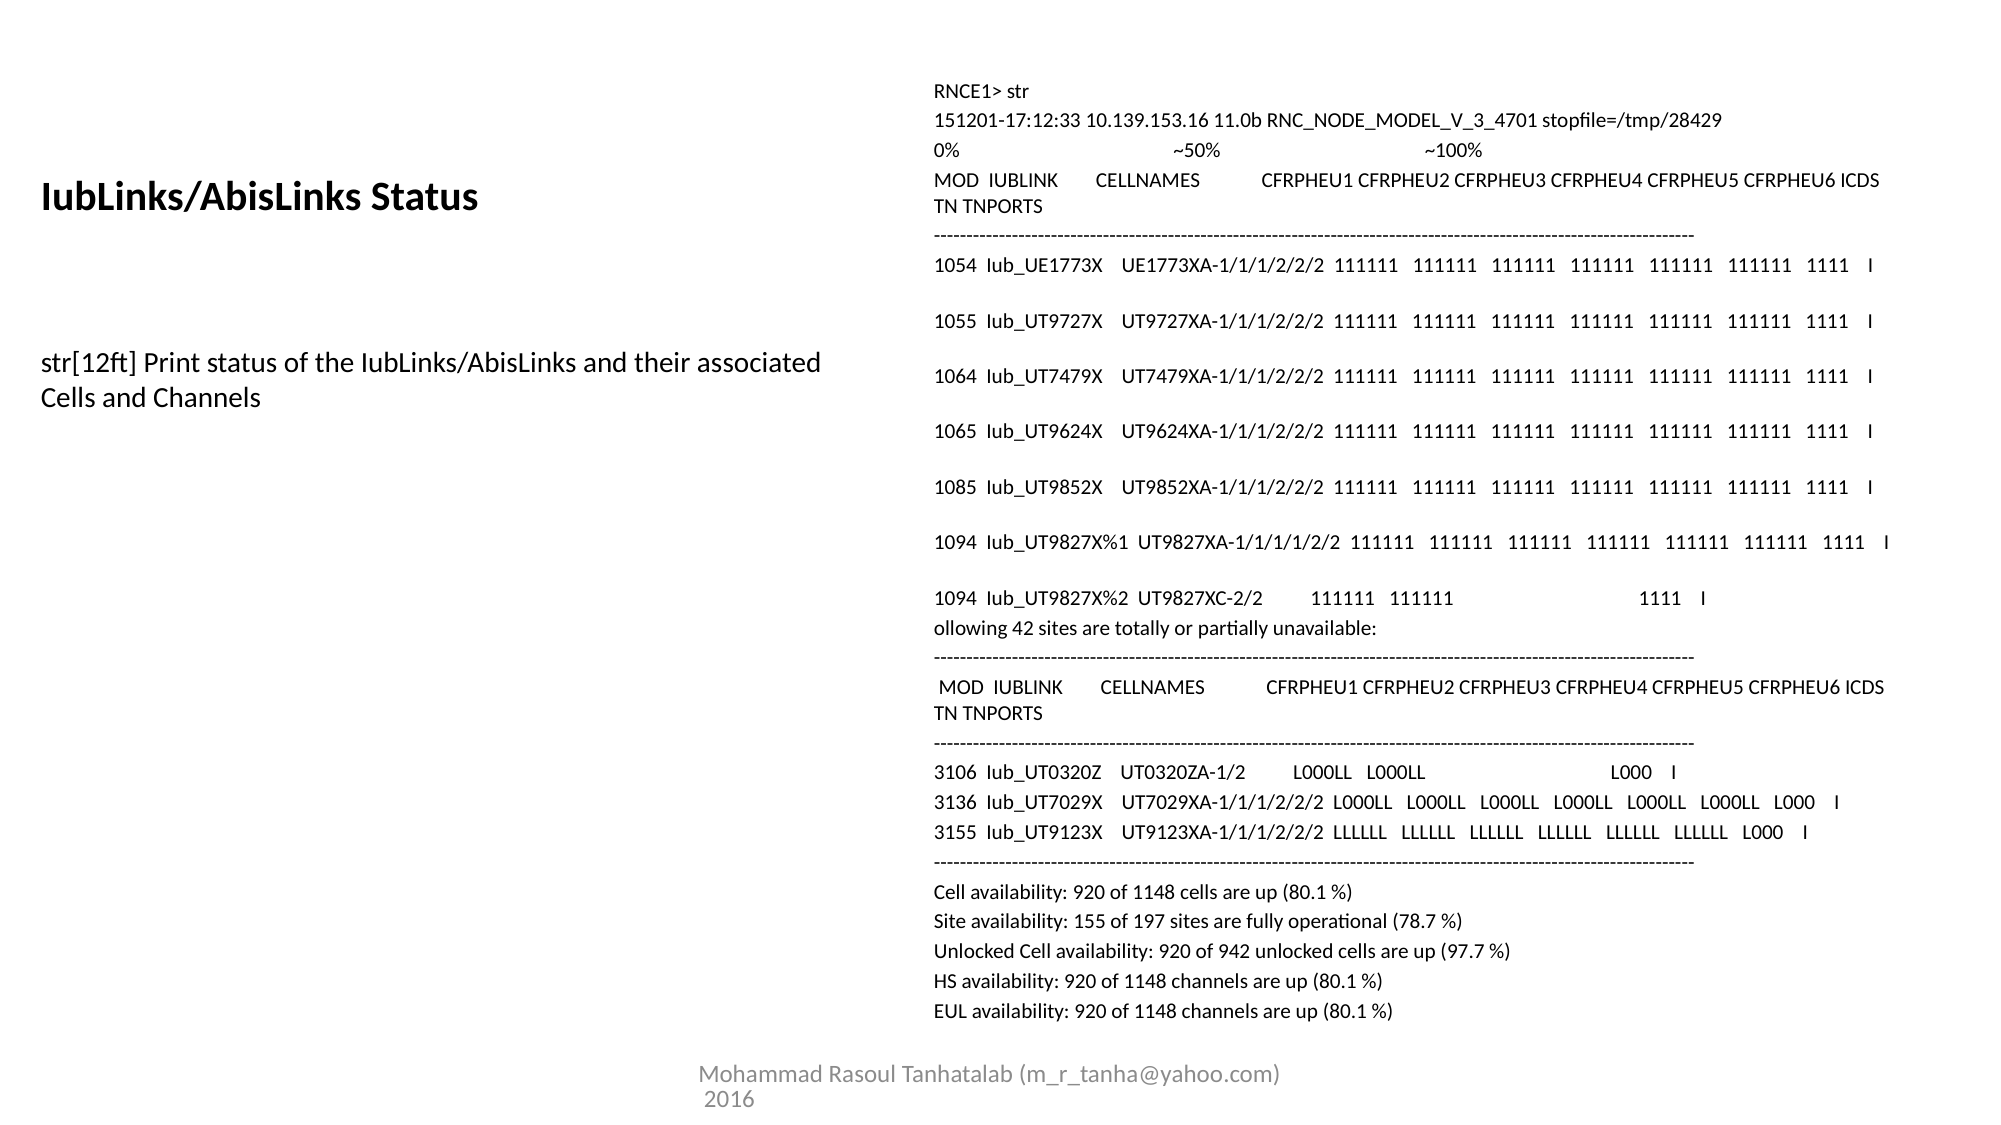

RNCE1> str
151201-17:12:33 10.139.153.16 11.0b RNC_NODE_MODEL_V_3_4701 stopfile=/tmp/28429
0%                                             ~50%                                           ~100%
MOD  IUBLINK        CELLNAMES             CFRPHEU1 CFRPHEU2 CFRPHEU3 CFRPHEU4 CFRPHEU5 CFRPHEU6 ICDS   TN TNPORTS
---------------------------------------------------------------------------------------------------------------------
1054  Iub_UE1773X    UE1773XA-1/1/1/2/2/2  111111   111111   111111   111111   111111   111111   1111    I
1055  Iub_UT9727X    UT9727XA-1/1/1/2/2/2  111111   111111   111111   111111   111111   111111   1111    I
1064  Iub_UT7479X    UT7479XA-1/1/1/2/2/2  111111   111111   111111   111111   111111   111111   1111    I
1065  Iub_UT9624X    UT9624XA-1/1/1/2/2/2  111111   111111   111111   111111   111111   111111   1111    I
1085  Iub_UT9852X    UT9852XA-1/1/1/2/2/2  111111   111111   111111   111111   111111   111111   1111    I
1094  Iub_UT9827X%1  UT9827XA-1/1/1/1/2/2  111111   111111   111111   111111   111111   111111   1111    I
1094  Iub_UT9827X%2  UT9827XC-2/2          111111   111111                                       1111    I
ollowing 42 sites are totally or partially unavailable:
---------------------------------------------------------------------------------------------------------------------
 MOD  IUBLINK        CELLNAMES             CFRPHEU1 CFRPHEU2 CFRPHEU3 CFRPHEU4 CFRPHEU5 CFRPHEU6 ICDS   TN TNPORTS
---------------------------------------------------------------------------------------------------------------------
3106  Iub_UT0320Z    UT0320ZA-1/2          L000LL   L000LL                                       L000    I
3136  Iub_UT7029X    UT7029XA-1/1/1/2/2/2  L000LL   L000LL   L000LL   L000LL   L000LL   L000LL   L000    I
3155  Iub_UT9123X    UT9123XA-1/1/1/2/2/2  LLLLLL   LLLLLL   LLLLLL   LLLLLL   LLLLLL   LLLLLL   L000    I
---------------------------------------------------------------------------------------------------------------------
Cell availability: 920 of 1148 cells are up (80.1 %)
Site availability: 155 of 197 sites are fully operational (78.7 %)
Unlocked Cell availability: 920 of 942 unlocked cells are up (97.7 %)
HS availability: 920 of 1148 channels are up (80.1 %)
EUL availability: 920 of 1148 channels are up (80.1 %)
# IubLinks/AbisLinks Status
str[12ft] Print status of the IubLinks/AbisLinks and their associated Cells and Channels
Mohammad Rasoul Tanhatalab (m_r_tanha@yahoo.com)    2016